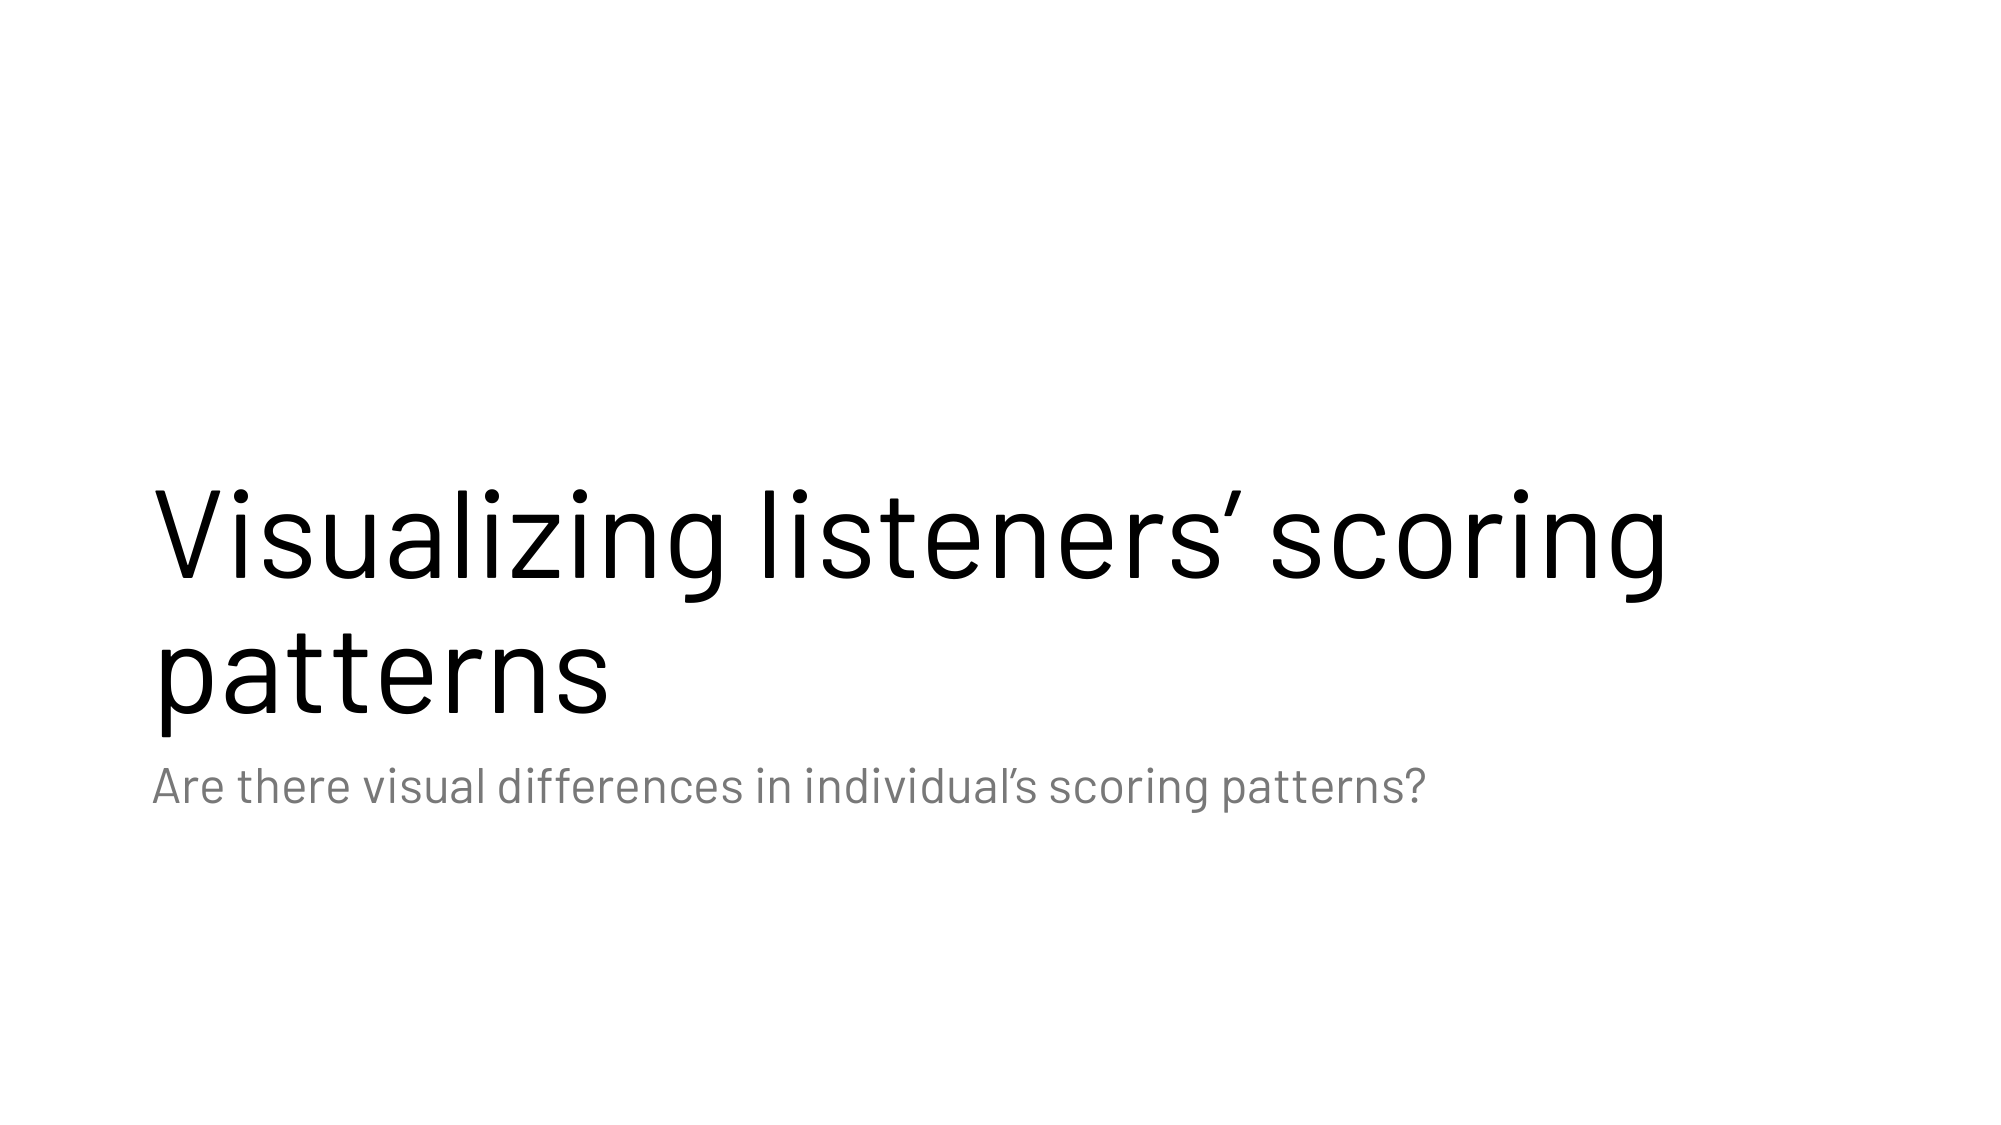

# Visualizing listeners’ scoring patterns
Are there visual differences in individual’s scoring patterns?